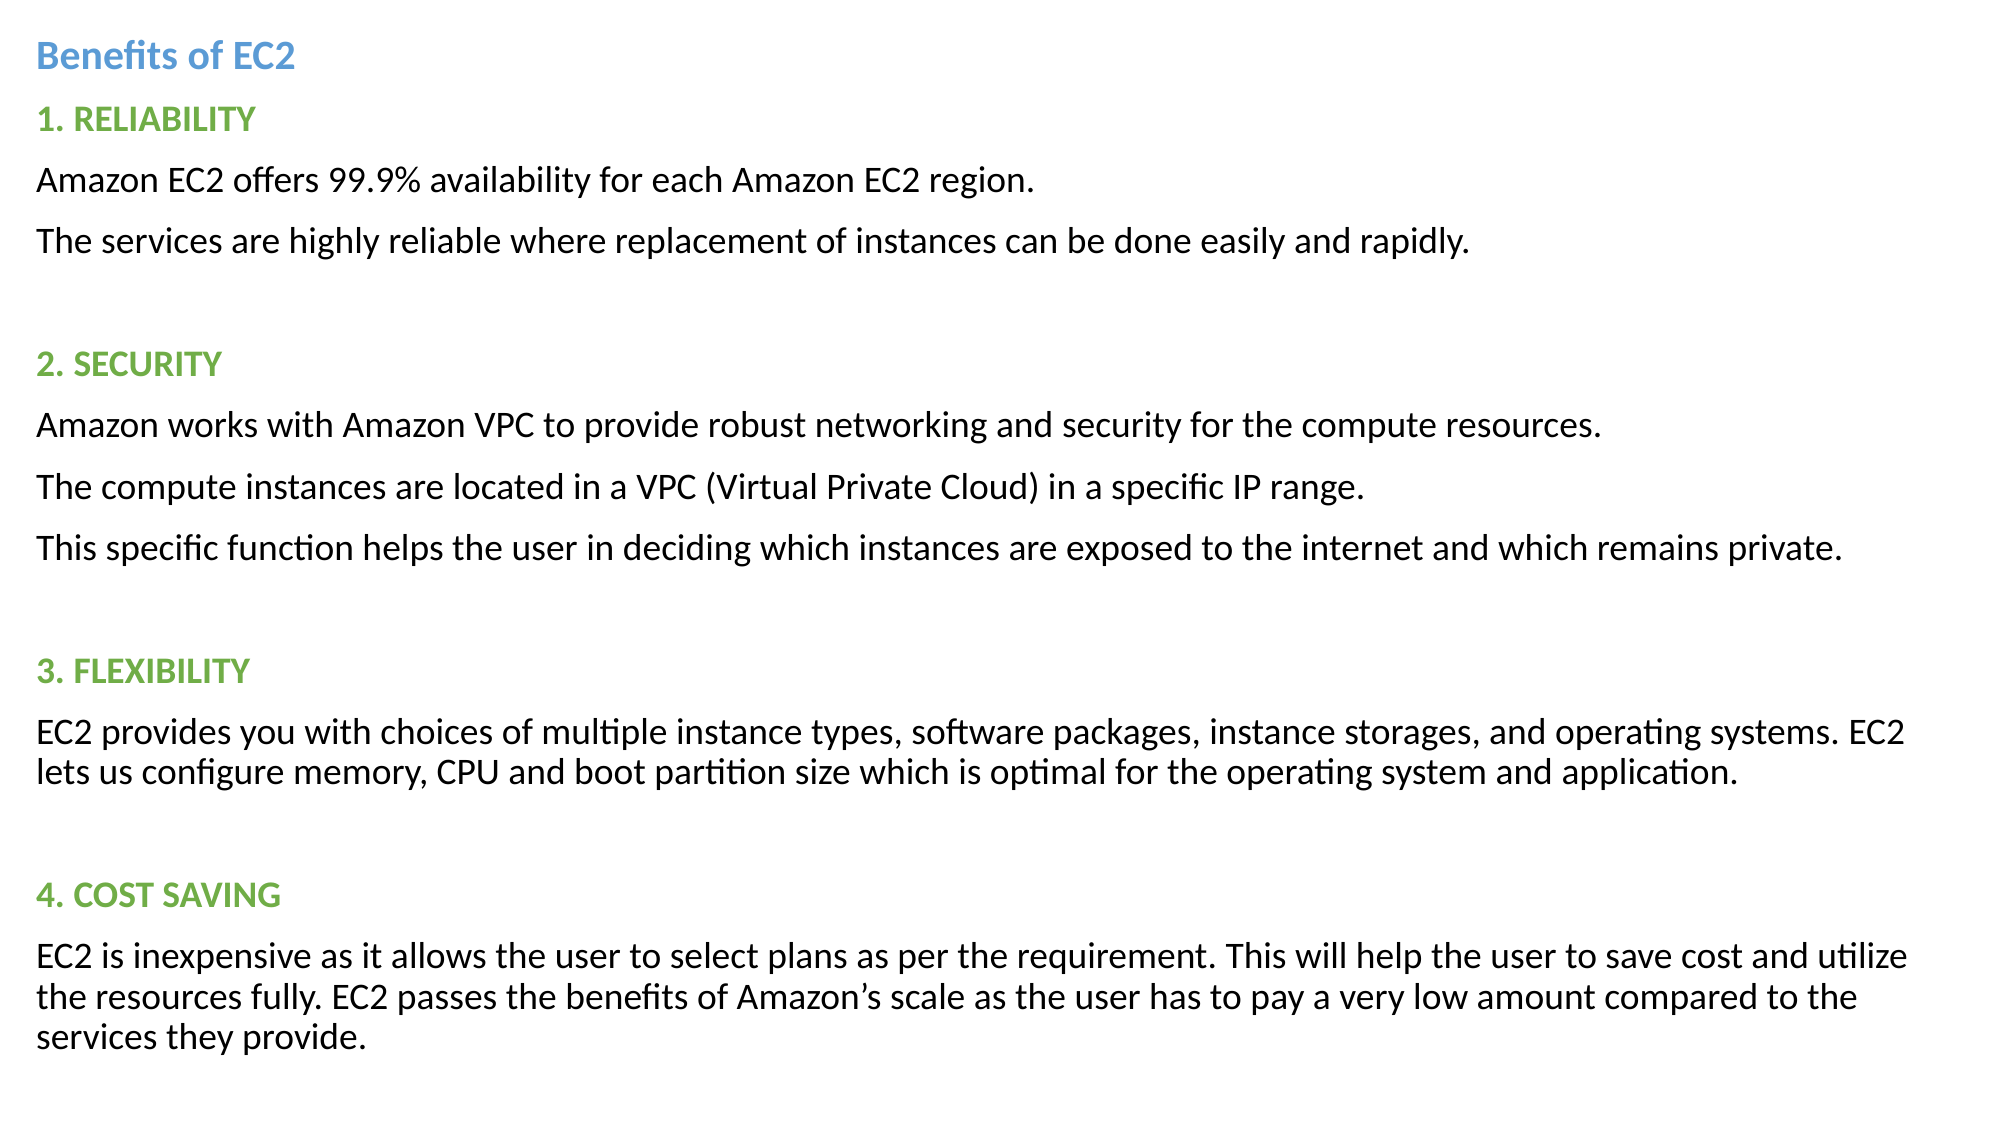

Benefits of EC2
1. RELIABILITY
Amazon EC2 offers 99.9% availability for each Amazon EC2 region.
The services are highly reliable where replacement of instances can be done easily and rapidly.

2. SECURITY
Amazon works with Amazon VPC to provide robust networking and security for the compute resources.
The compute instances are located in a VPC (Virtual Private Cloud) in a specific IP range.
This specific function helps the user in deciding which instances are exposed to the internet and which remains private.

3. FLEXIBILITY
EC2 provides you with choices of multiple instance types, software packages, instance storages, and operating systems. EC2 lets us configure memory, CPU and boot partition size which is optimal for the operating system and application.

4. COST SAVING
EC2 is inexpensive as it allows the user to select plans as per the requirement. This will help the user to save cost and utilize the resources fully. EC2 passes the benefits of Amazon’s scale as the user has to pay a very low amount compared to the services they provide.